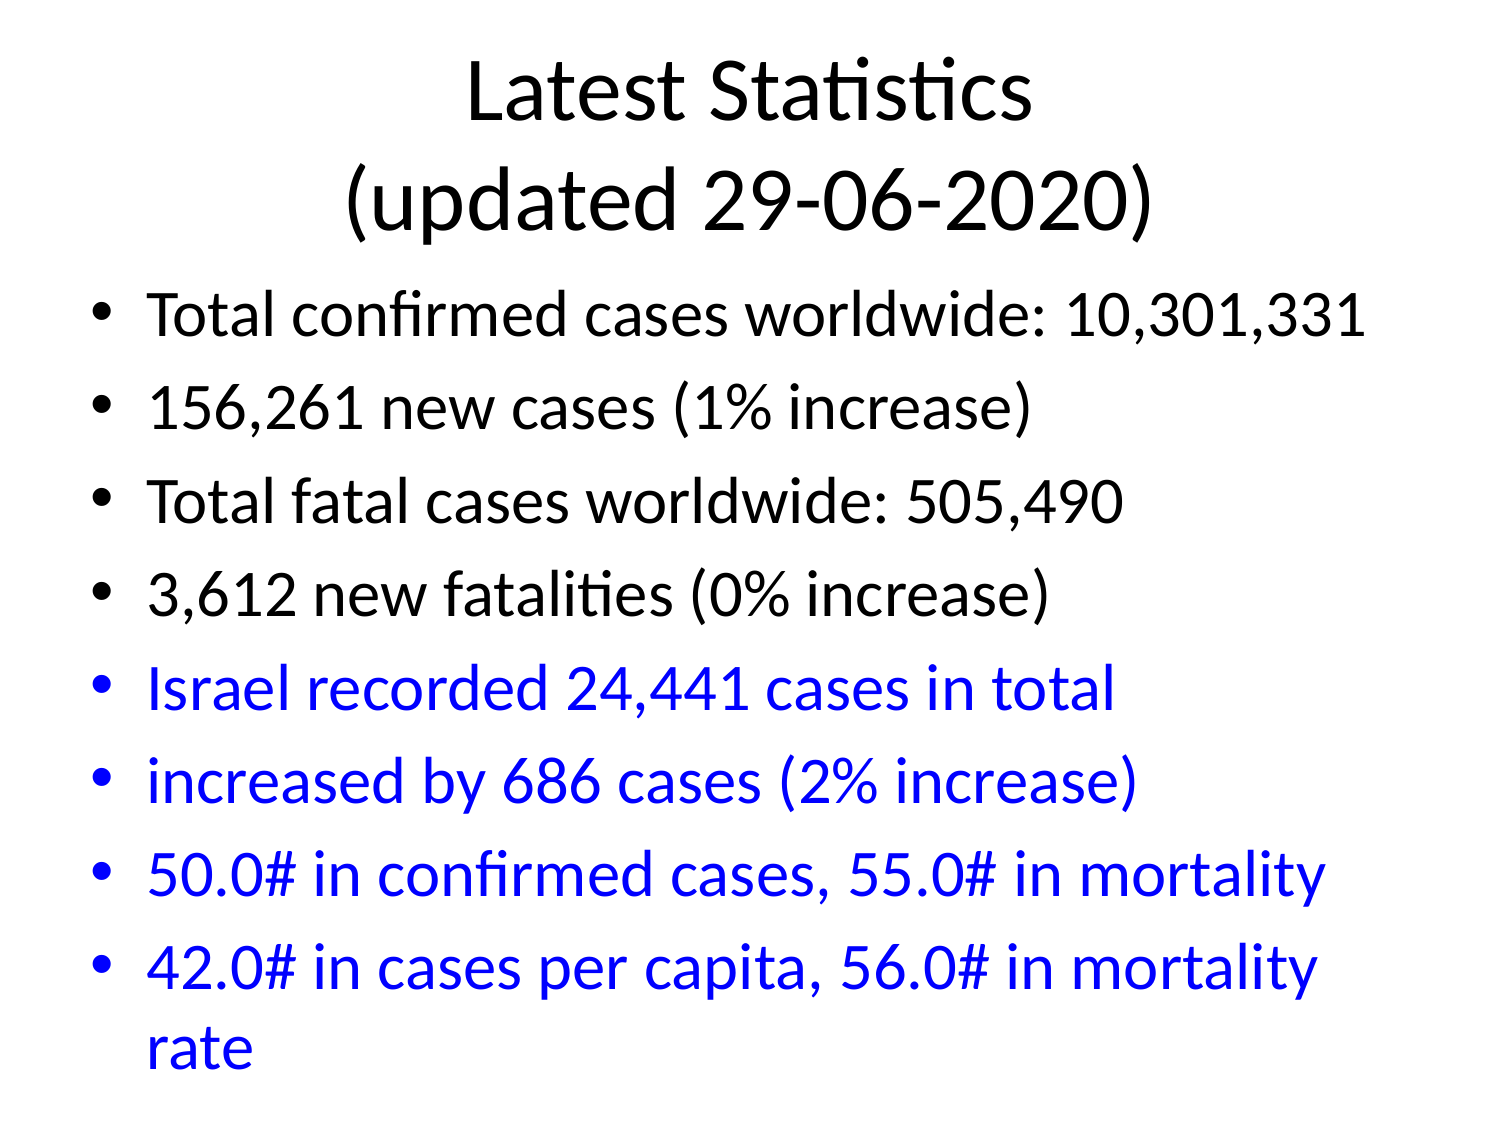

# Latest Statistics
(updated 29-06-2020)
Total confirmed cases worldwide: 10,301,331
156,261 new cases (1% increase)
Total fatal cases worldwide: 505,490
3,612 new fatalities (0% increase)
Israel recorded 24,441 cases in total
increased by 686 cases (2% increase)
50.0# in confirmed cases, 55.0# in mortality
42.0# in cases per capita, 56.0# in mortality rate